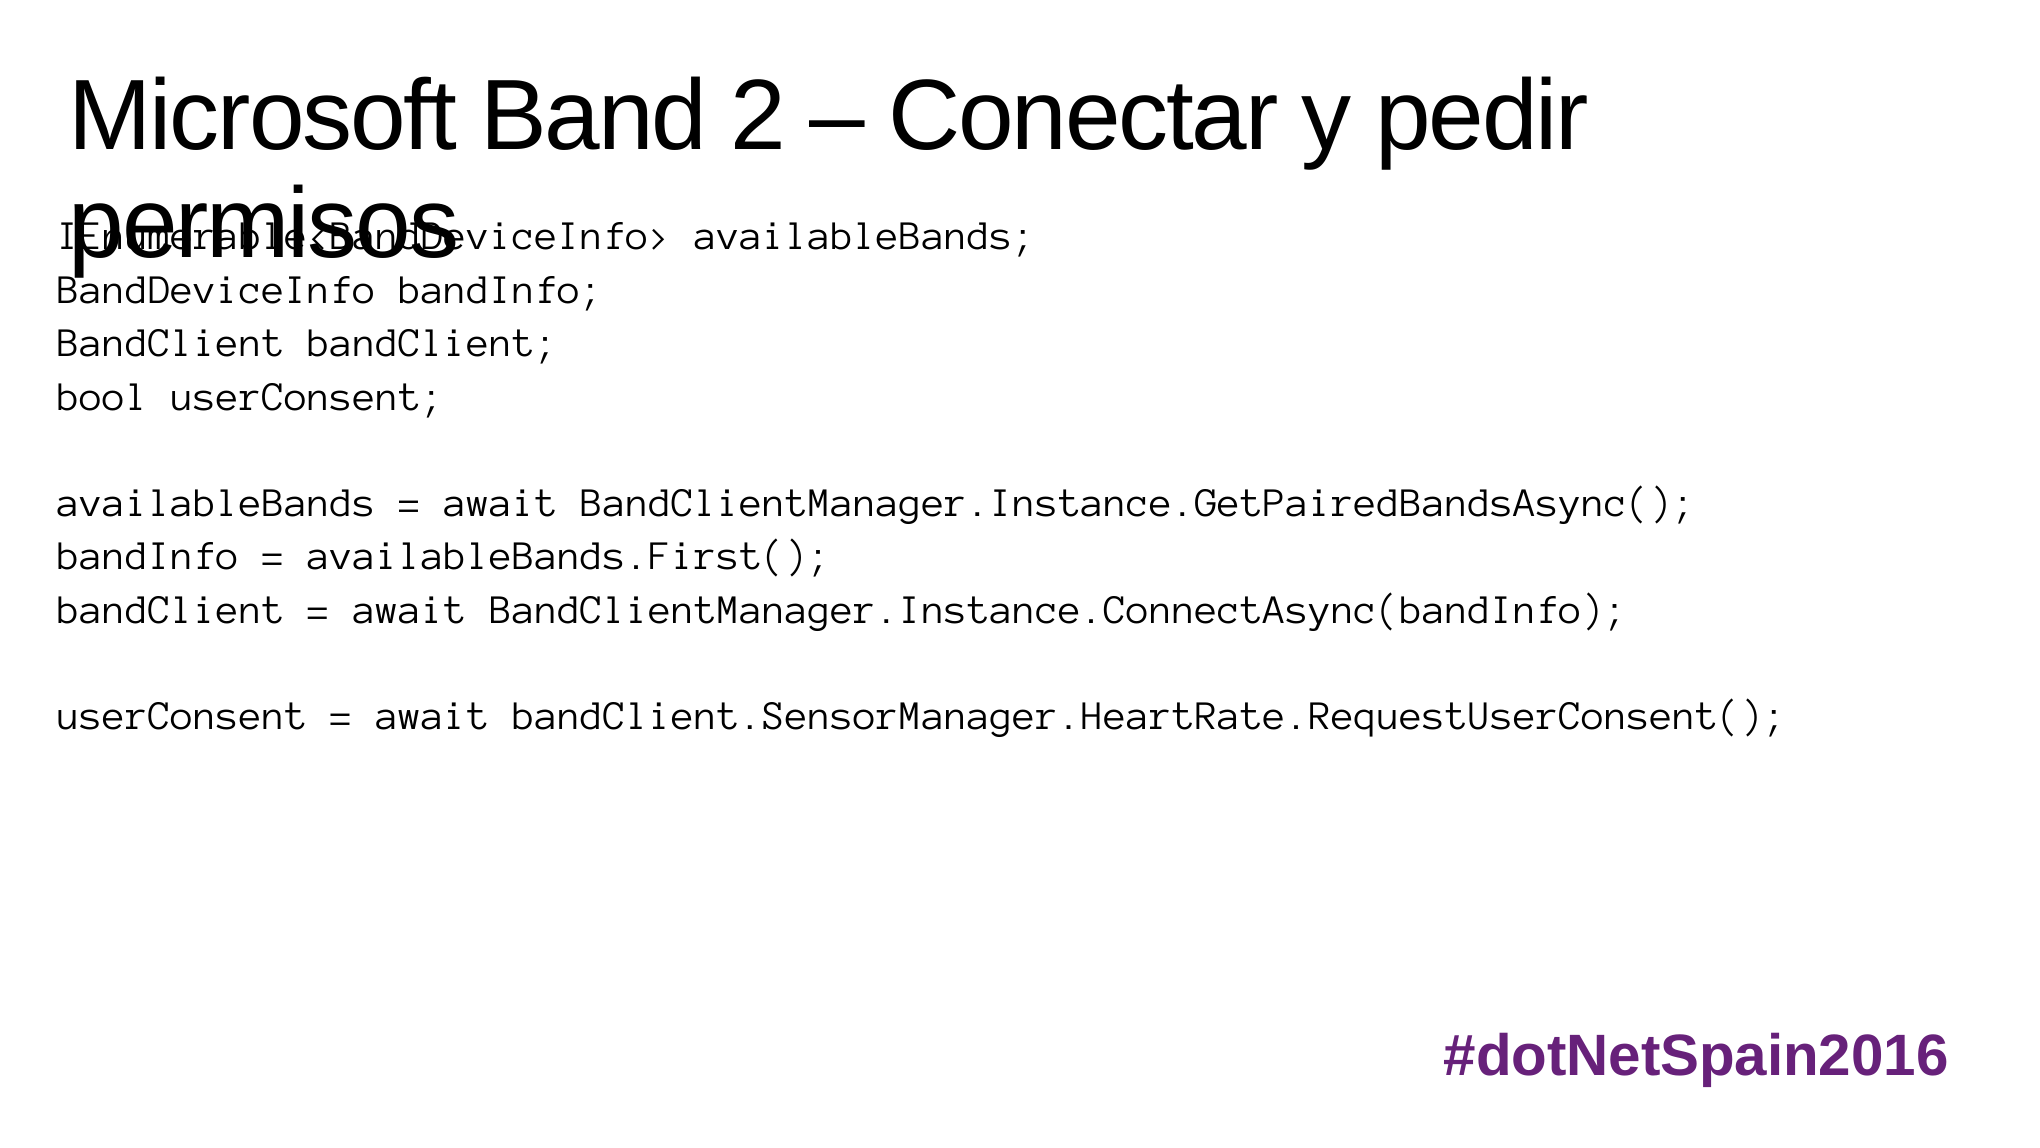

# Microsoft Band 2 – Conectar y pedir permisos
IEnumerable<BandDeviceInfo> availableBands;
BandDeviceInfo bandInfo;
BandClient bandClient;
bool userConsent;

availableBands = await BandClientManager.Instance.GetPairedBandsAsync();
bandInfo = availableBands.First();
bandClient = await BandClientManager.Instance.ConnectAsync(bandInfo);

userConsent = await bandClient.SensorManager.HeartRate.RequestUserConsent();